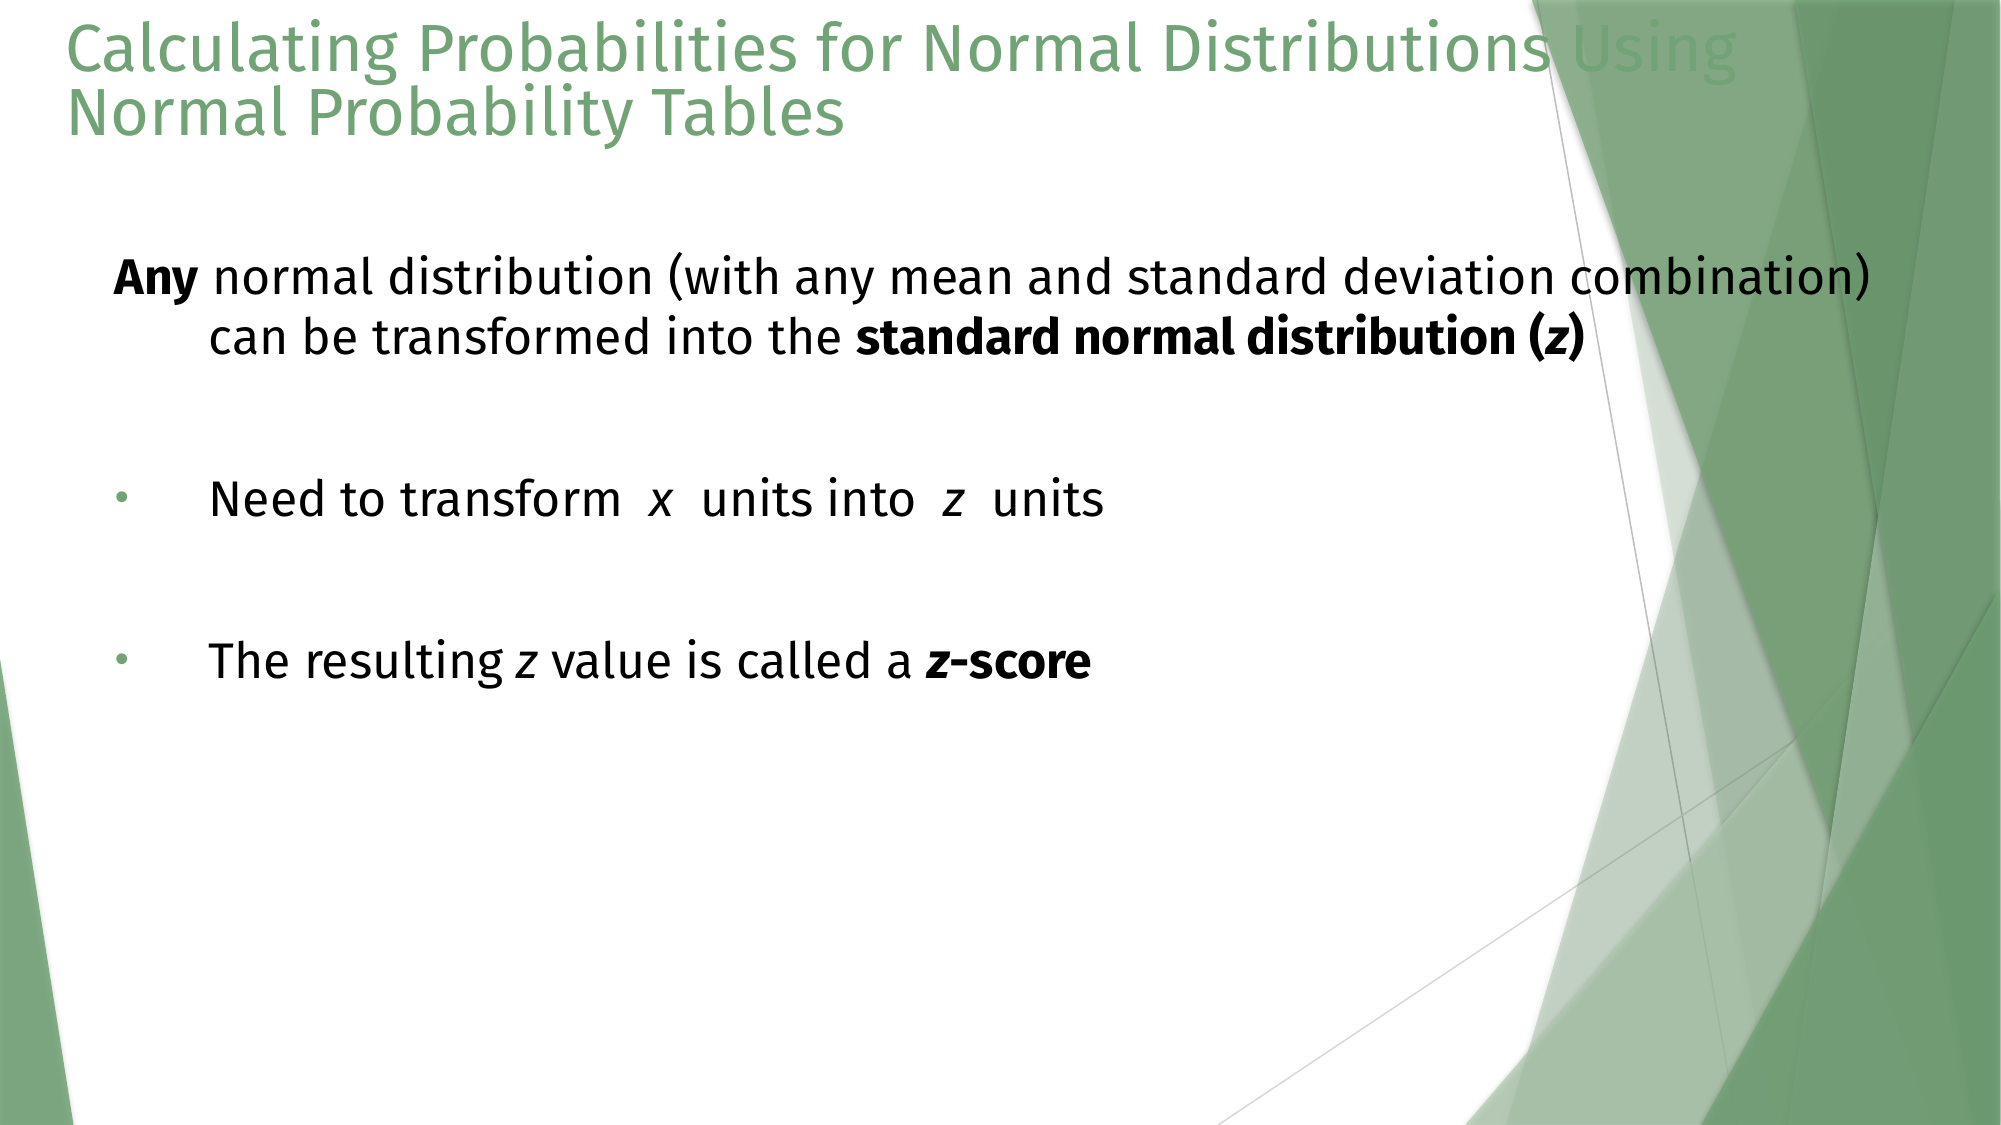

# Calculating Probabilities for Normal Distributions Using Normal Probability Tables
Any normal distribution (with any mean and standard deviation combination) can be transformed into the standard normal distribution (z)

Need to transform  x  units into  z  units

The resulting z value is called a z-score